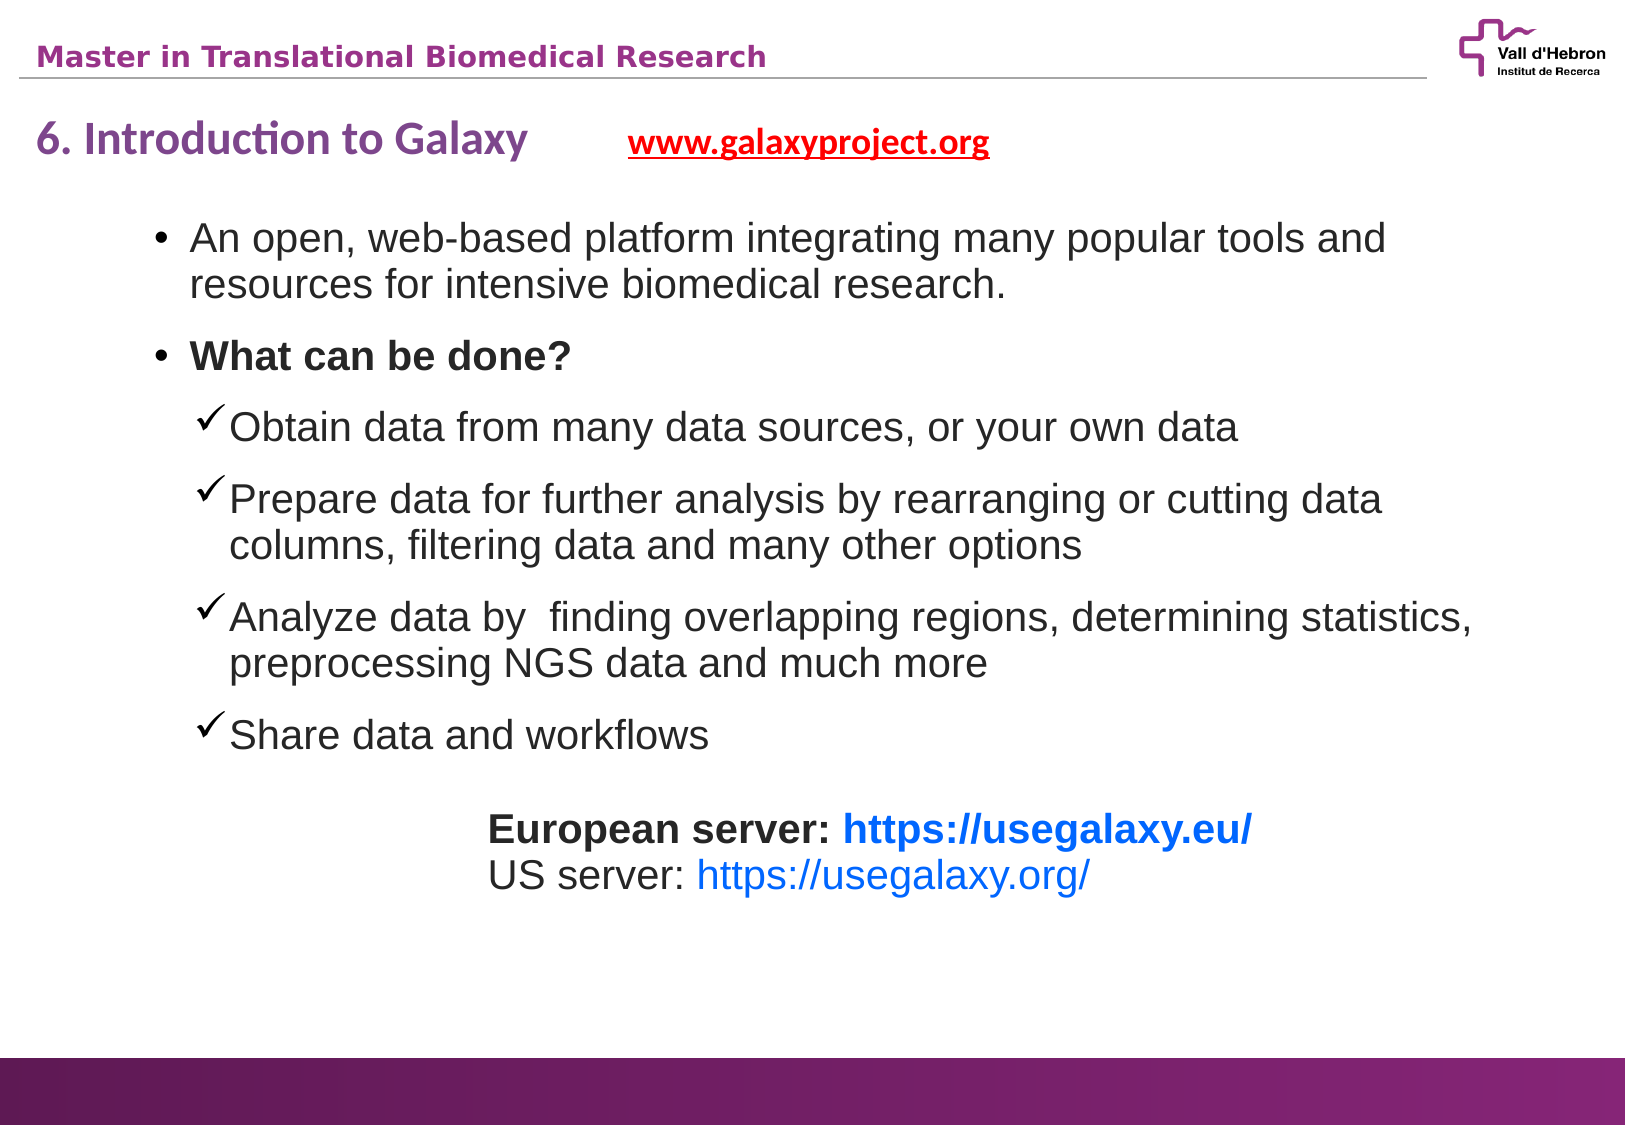

6. Introduction to Galaxy
www.galaxyproject.org
An open, web-based platform integrating many popular tools and resources for intensive biomedical research.
What can be done?
Obtain data from many data sources, or your own data
Prepare data for further analysis by rearranging or cutting data columns, filtering data and many other options
Analyze data by  finding overlapping regions, determining statistics,  preprocessing NGS data and much more
Share data and workflows
European server: https://usegalaxy.eu/
US server: https://usegalaxy.org/